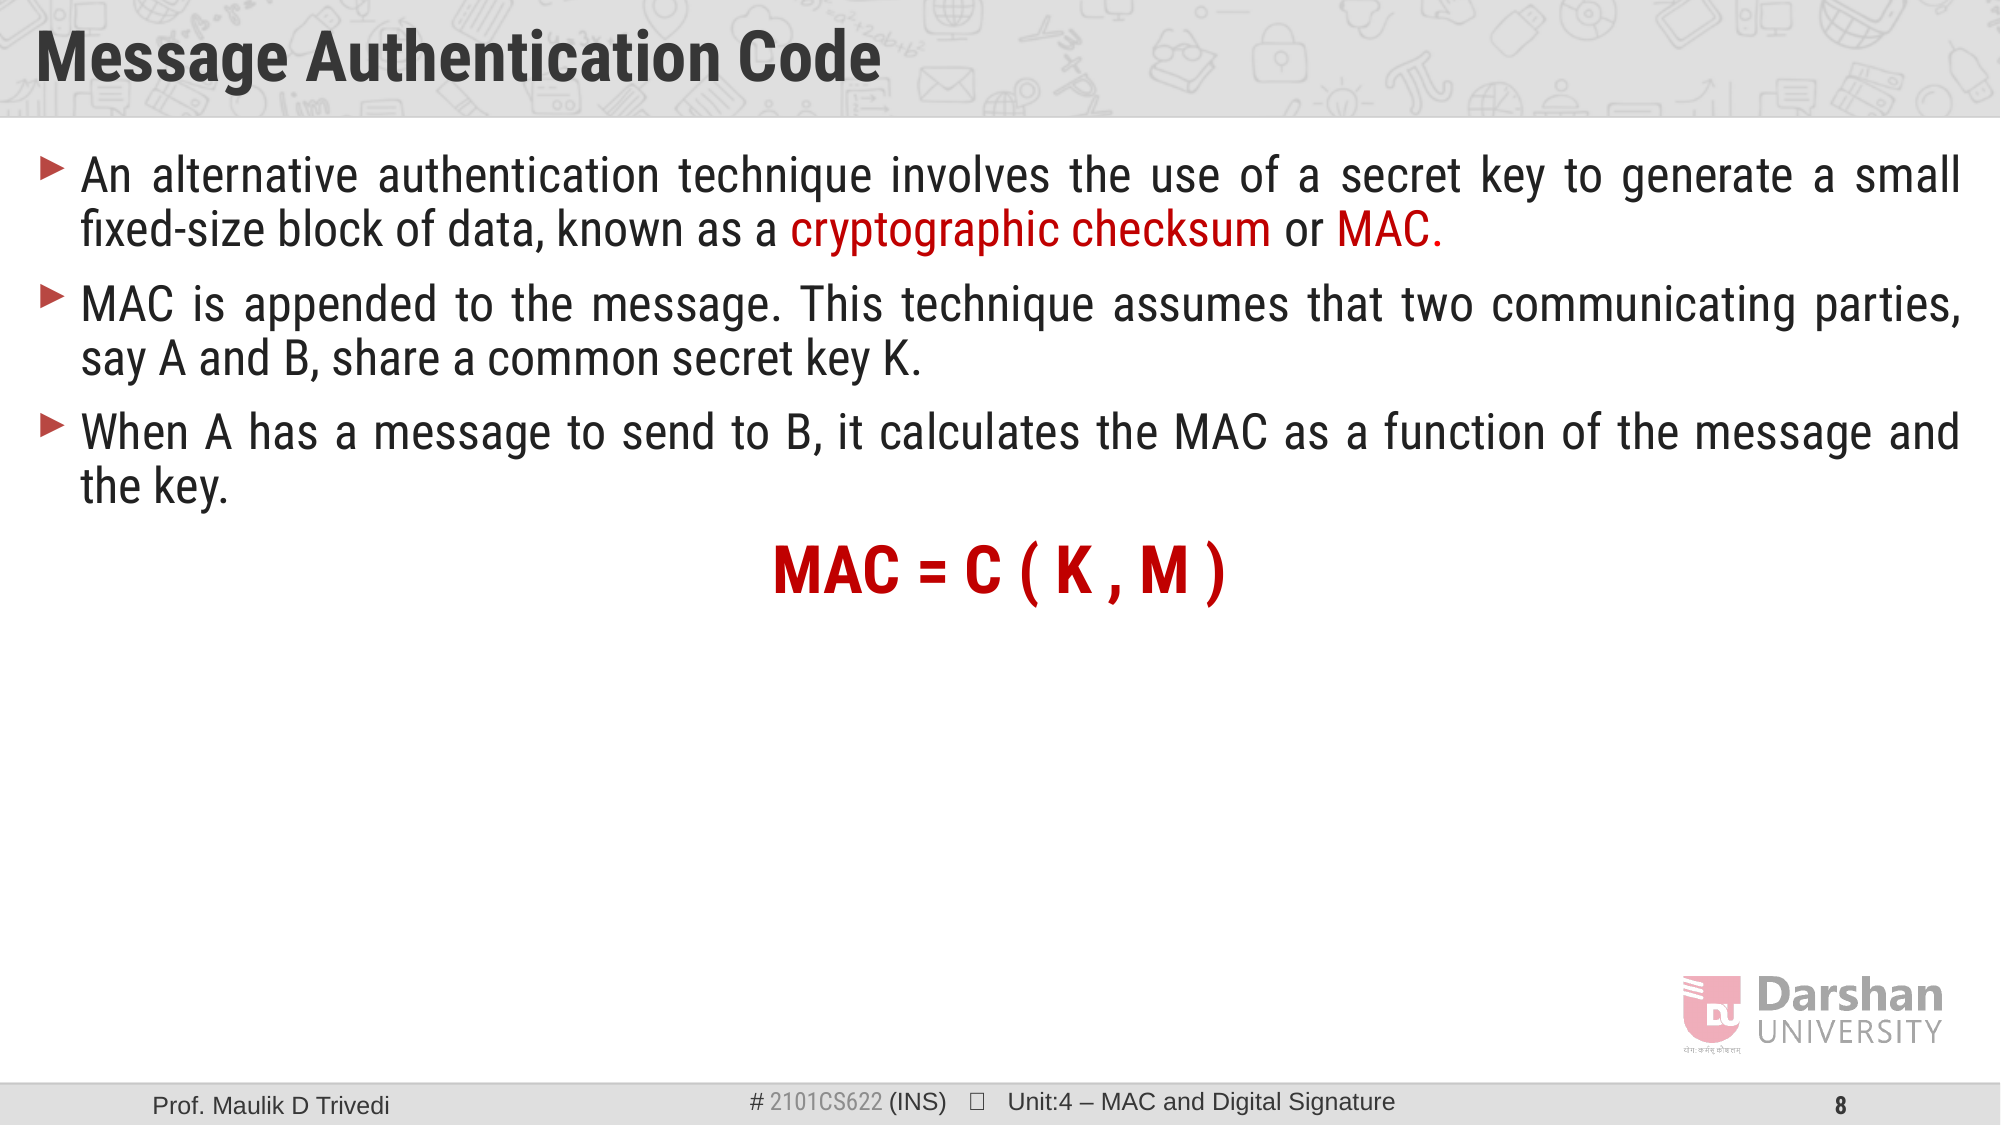

# Message Authentication Code
An alternative authentication technique involves the use of a secret key to generate a small fixed-size block of data, known as a cryptographic checksum or MAC.
MAC is appended to the message. This technique assumes that two communicating parties, say A and B, share a common secret key K.
When A has a message to send to B, it calculates the MAC as a function of the message and the key.
MAC = C ( K , M )